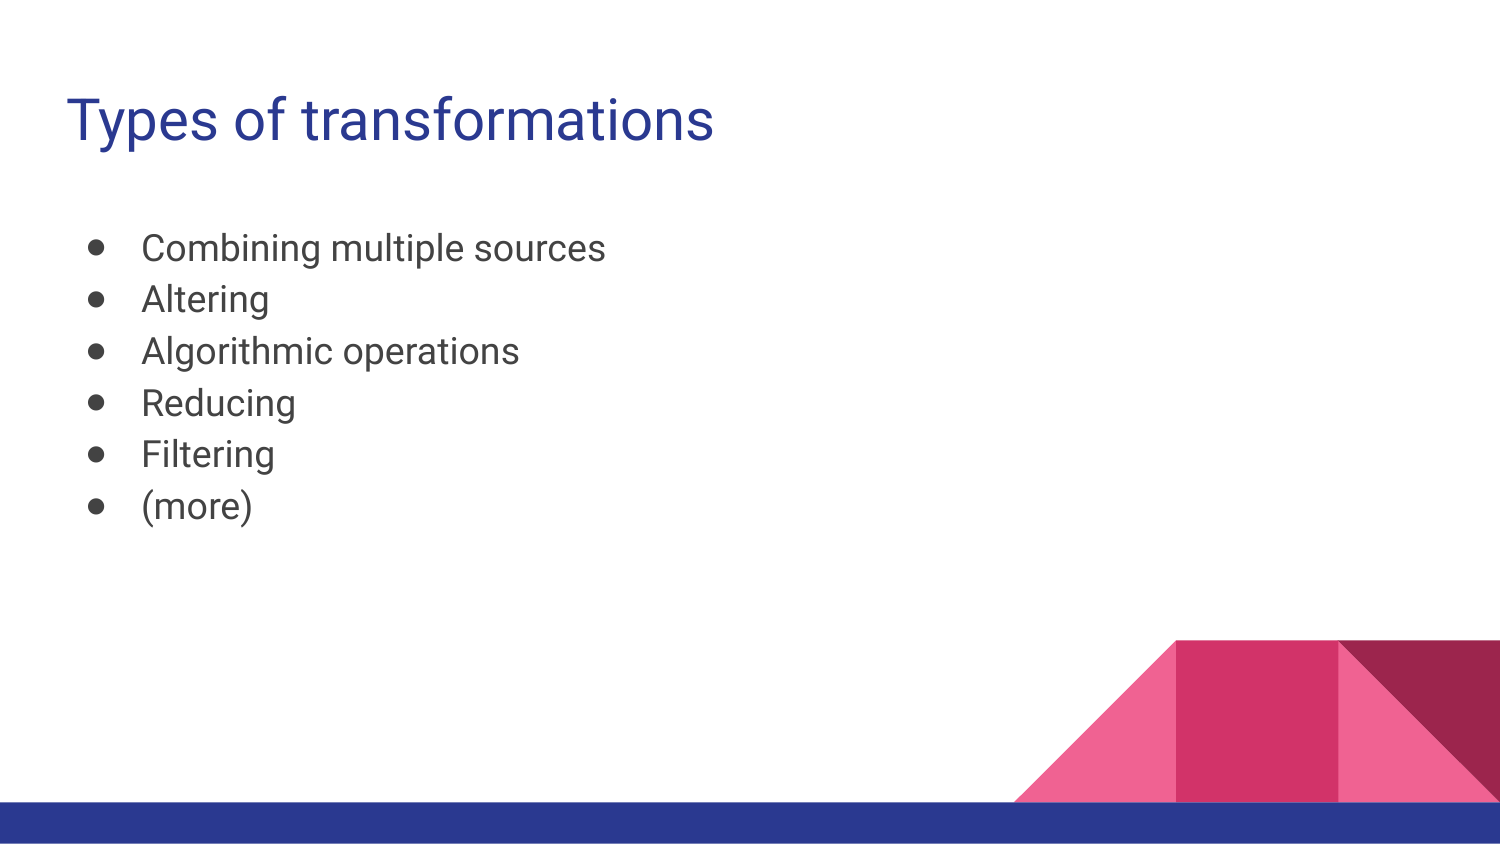

# Types of transformations
Combining multiple sources
Altering
Algorithmic operations
Reducing
Filtering
(more)